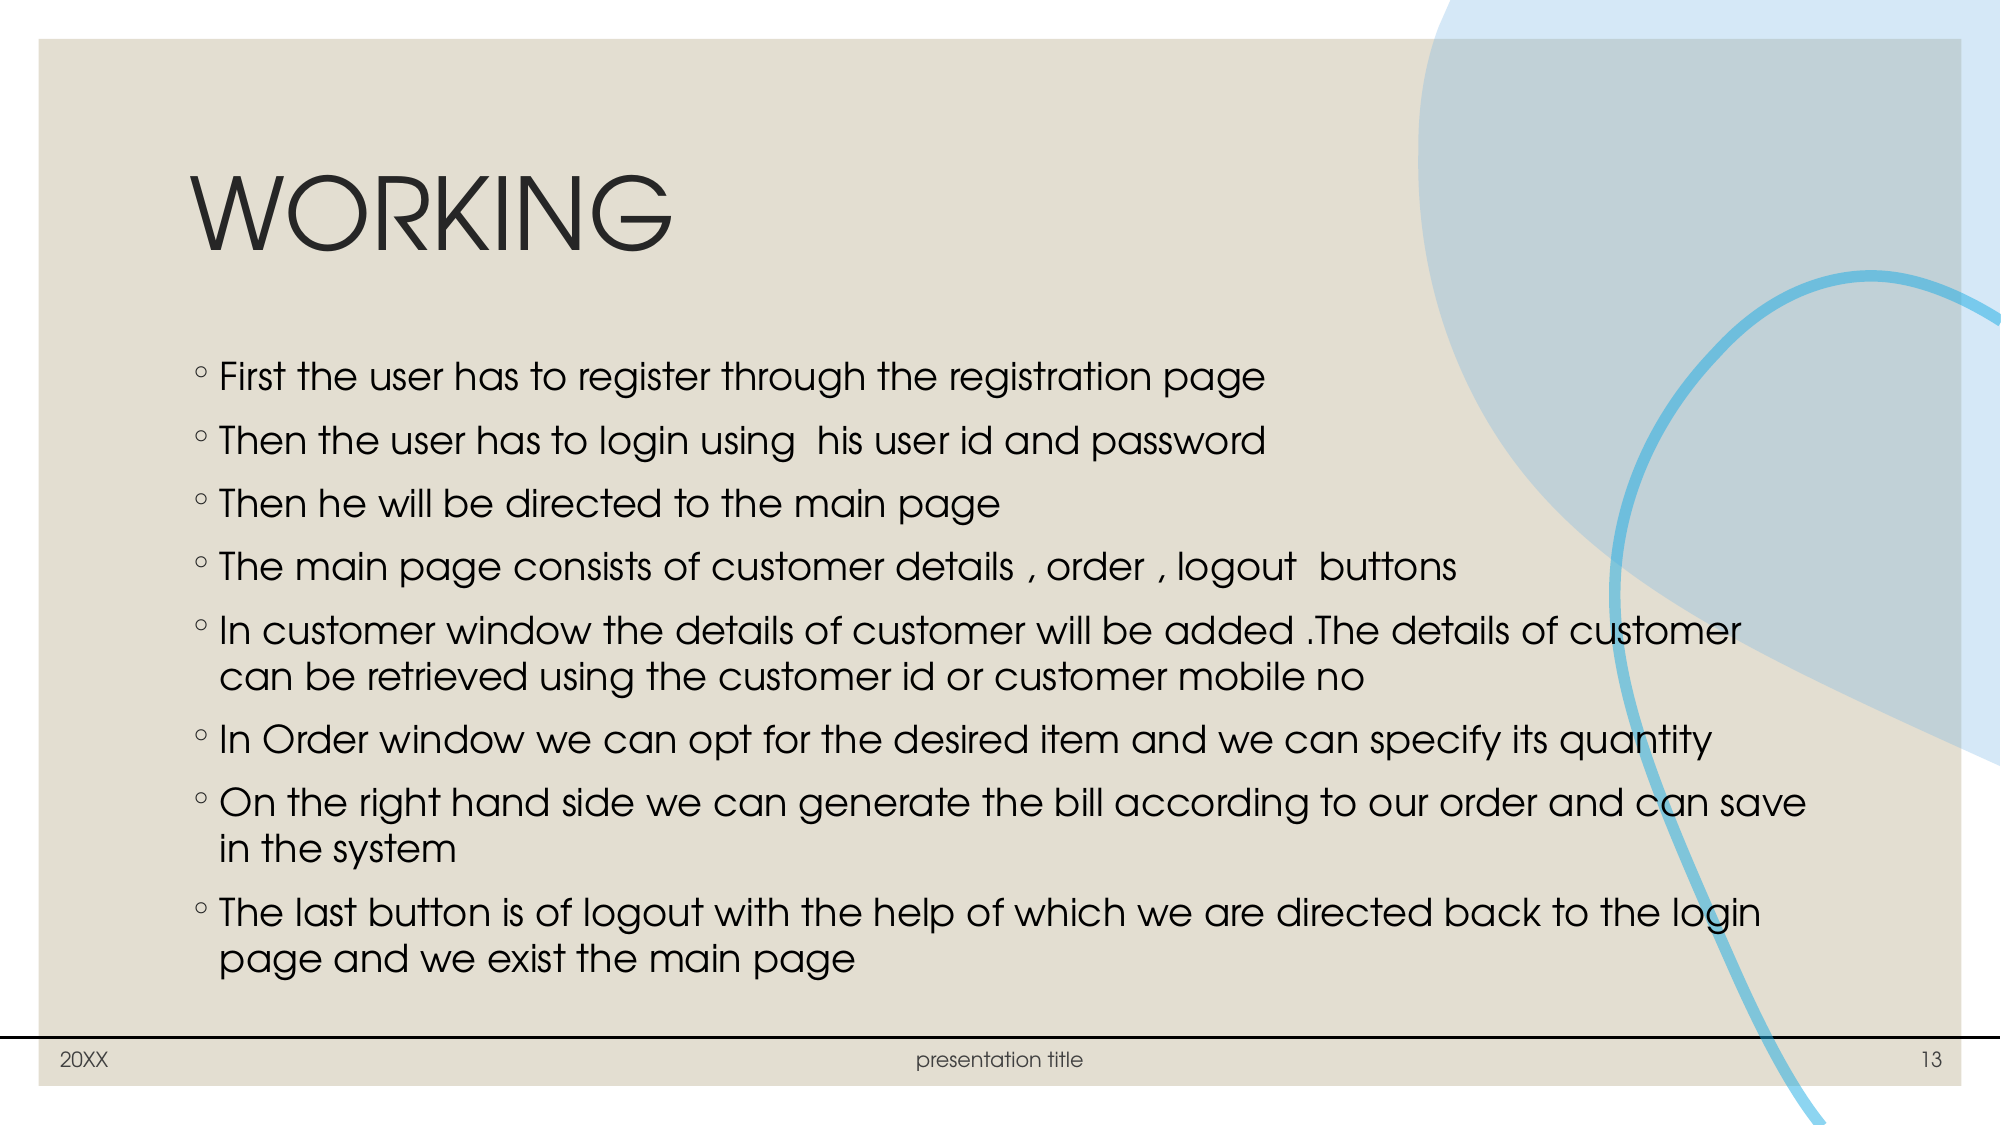

# WORKING
First the user has to register through the registration page
Then the user has to login using  his user id and password
Then he will be directed to the main page
The main page consists of customer details , order , logout  buttons
In customer window the details of customer will be added .The details of customer can be retrieved using the customer id or customer mobile no
In Order window we can opt for the desired item and we can specify its quantity
On the right hand side we can generate the bill according to our order and can save in the system
The last button is of logout with the help of which we are directed back to the login page and we exist the main page
20XX
presentation title
13